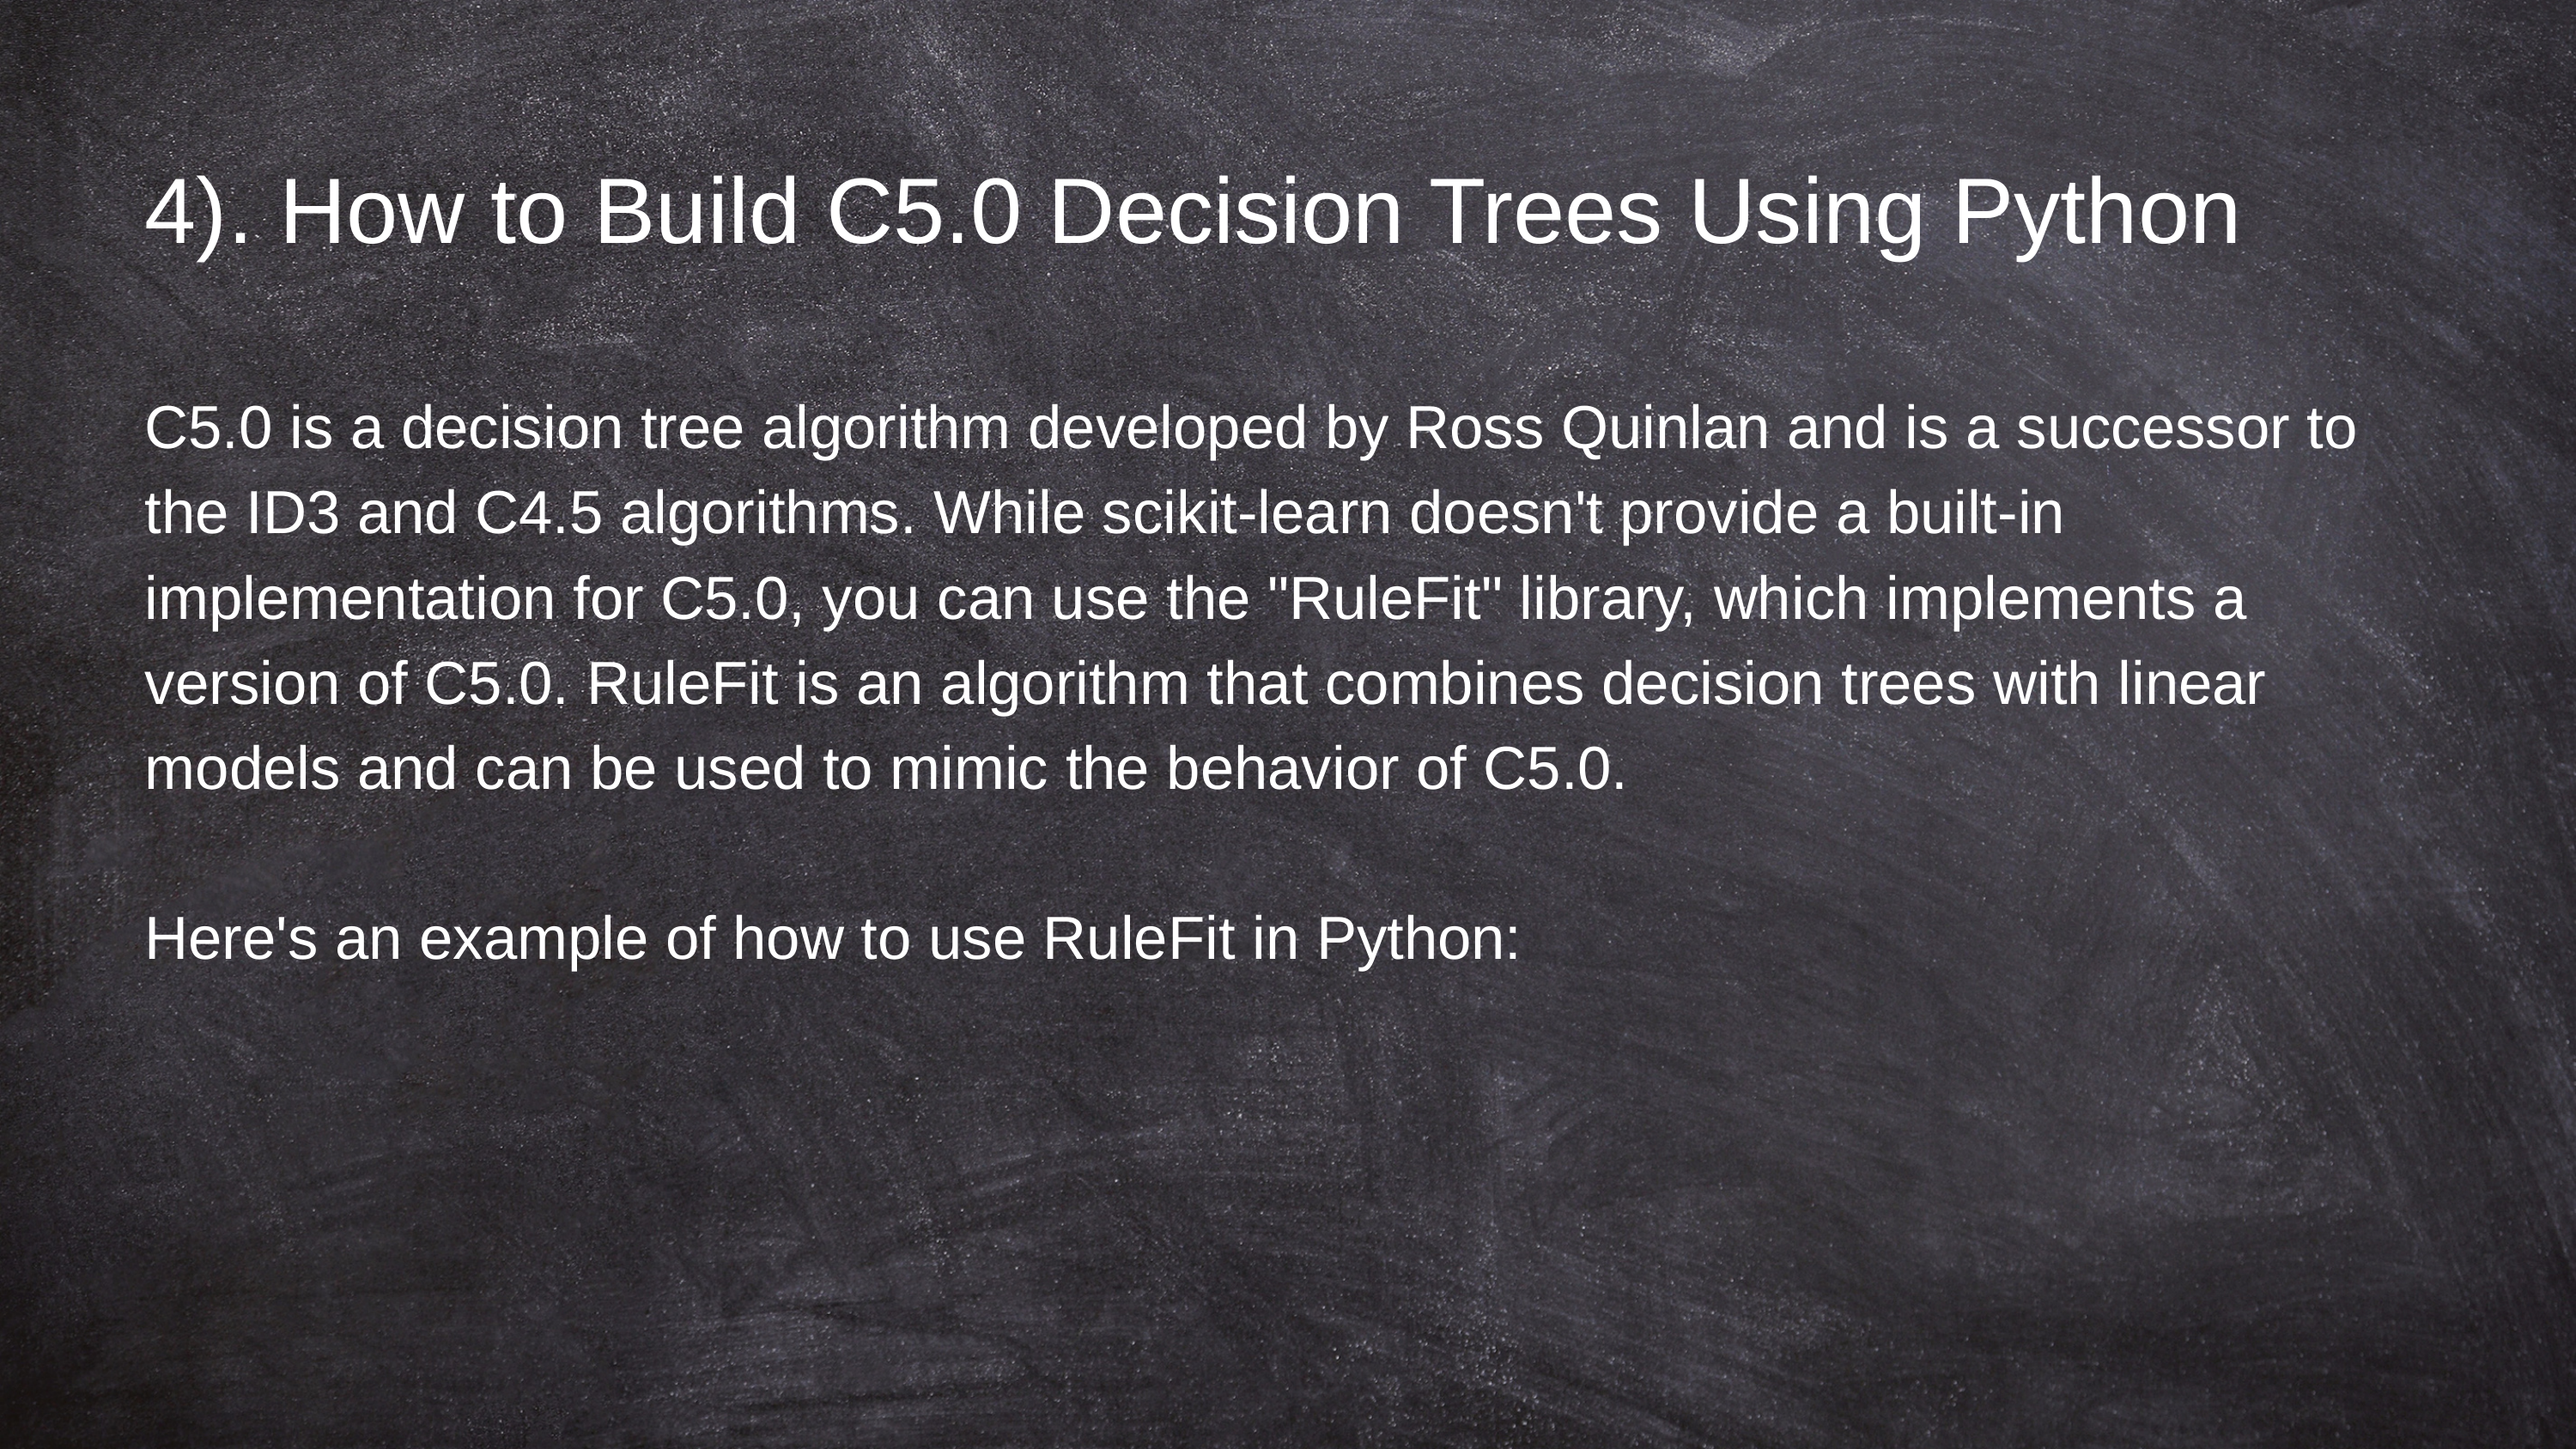

4). How to Build C5.0 Decision Trees Using Python
C5.0 is a decision tree algorithm developed by Ross Quinlan and is a successor to the ID3 and C4.5 algorithms. While scikit-learn doesn't provide a built-in implementation for C5.0, you can use the "RuleFit" library, which implements a version of C5.0. RuleFit is an algorithm that combines decision trees with linear models and can be used to mimic the behavior of C5.0.

Here's an example of how to use RuleFit in Python: